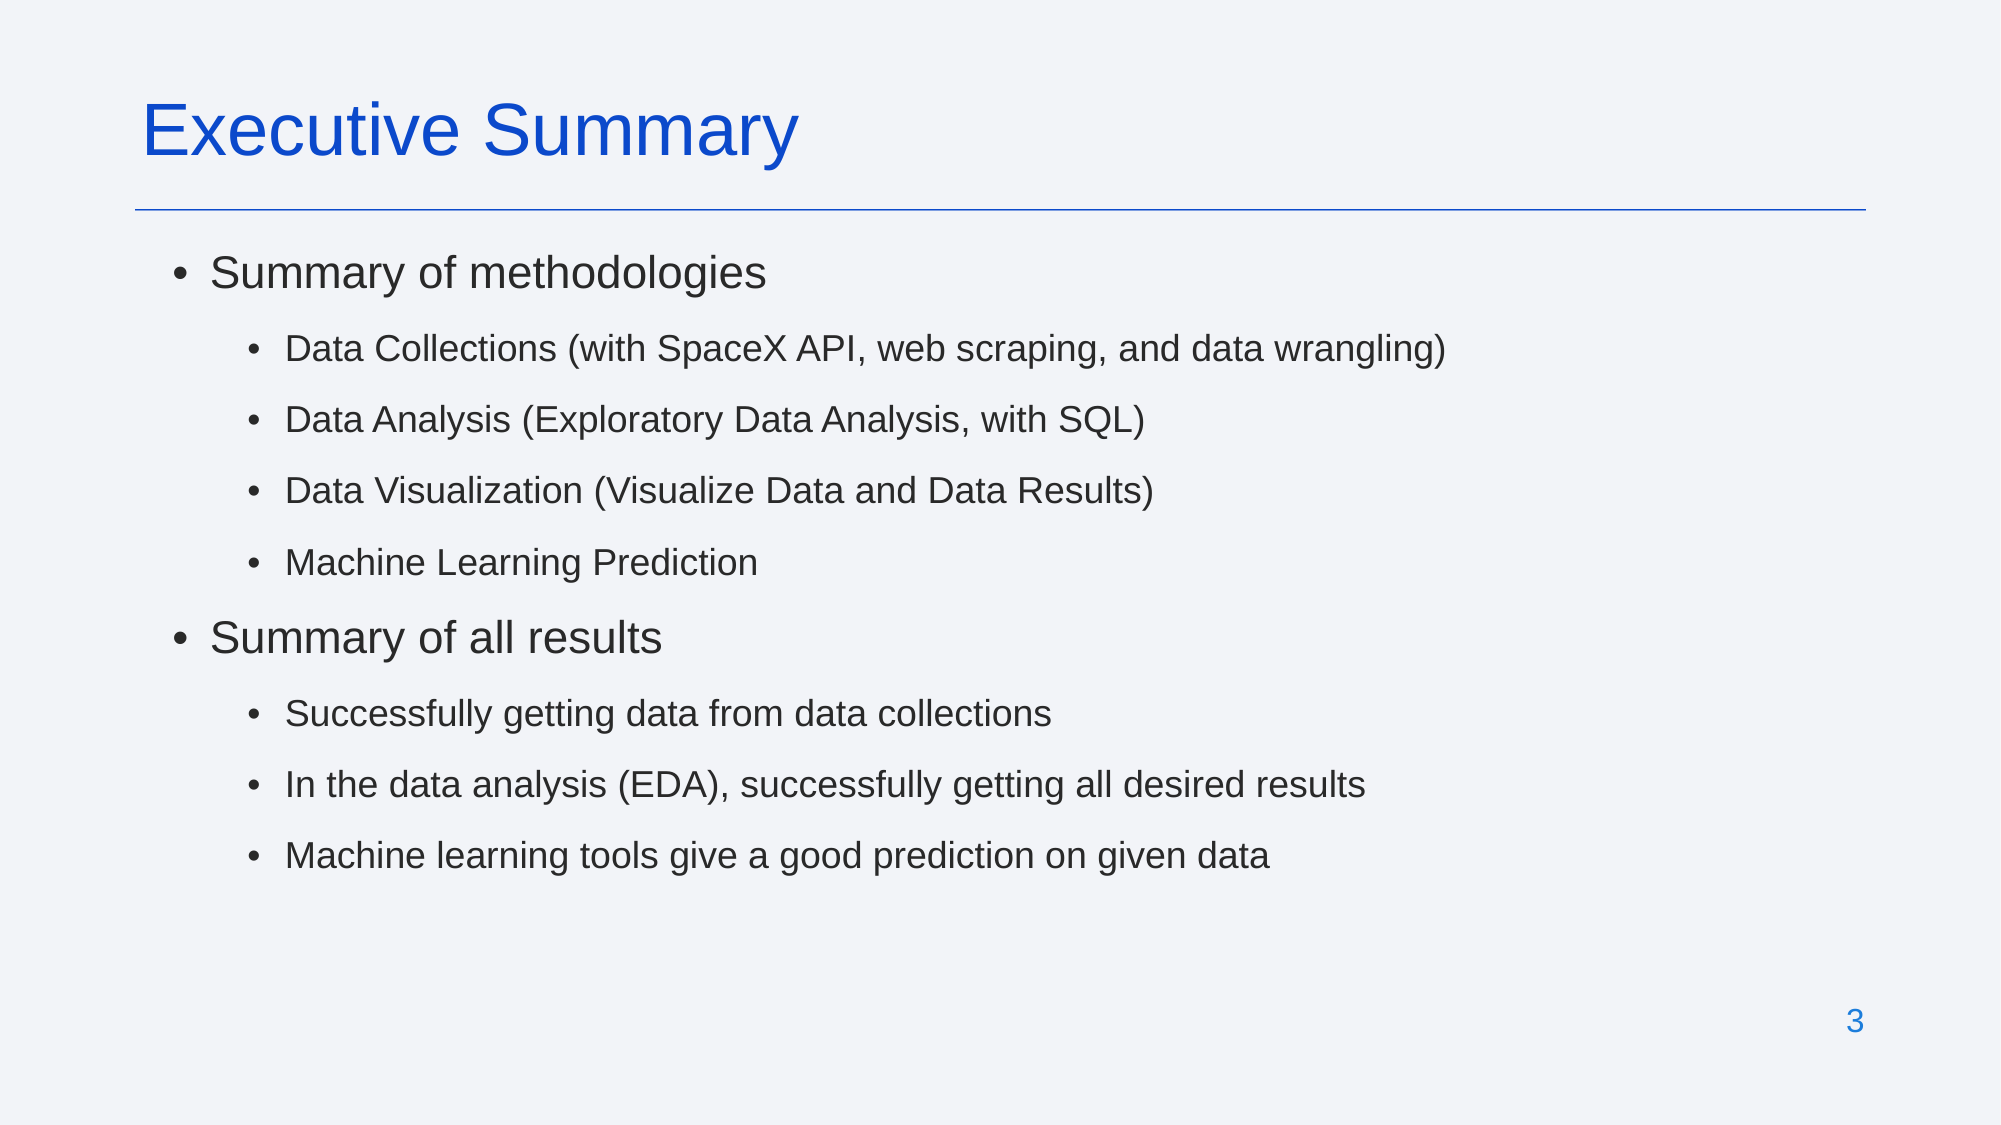

Executive Summary
Summary of methodologies
Data Collections (with SpaceX API, web scraping, and data wrangling)
Data Analysis (Exploratory Data Analysis, with SQL)
Data Visualization (Visualize Data and Data Results)
Machine Learning Prediction
Summary of all results
Successfully getting data from data collections
In the data analysis (EDA), successfully getting all desired results
Machine learning tools give a good prediction on given data
3